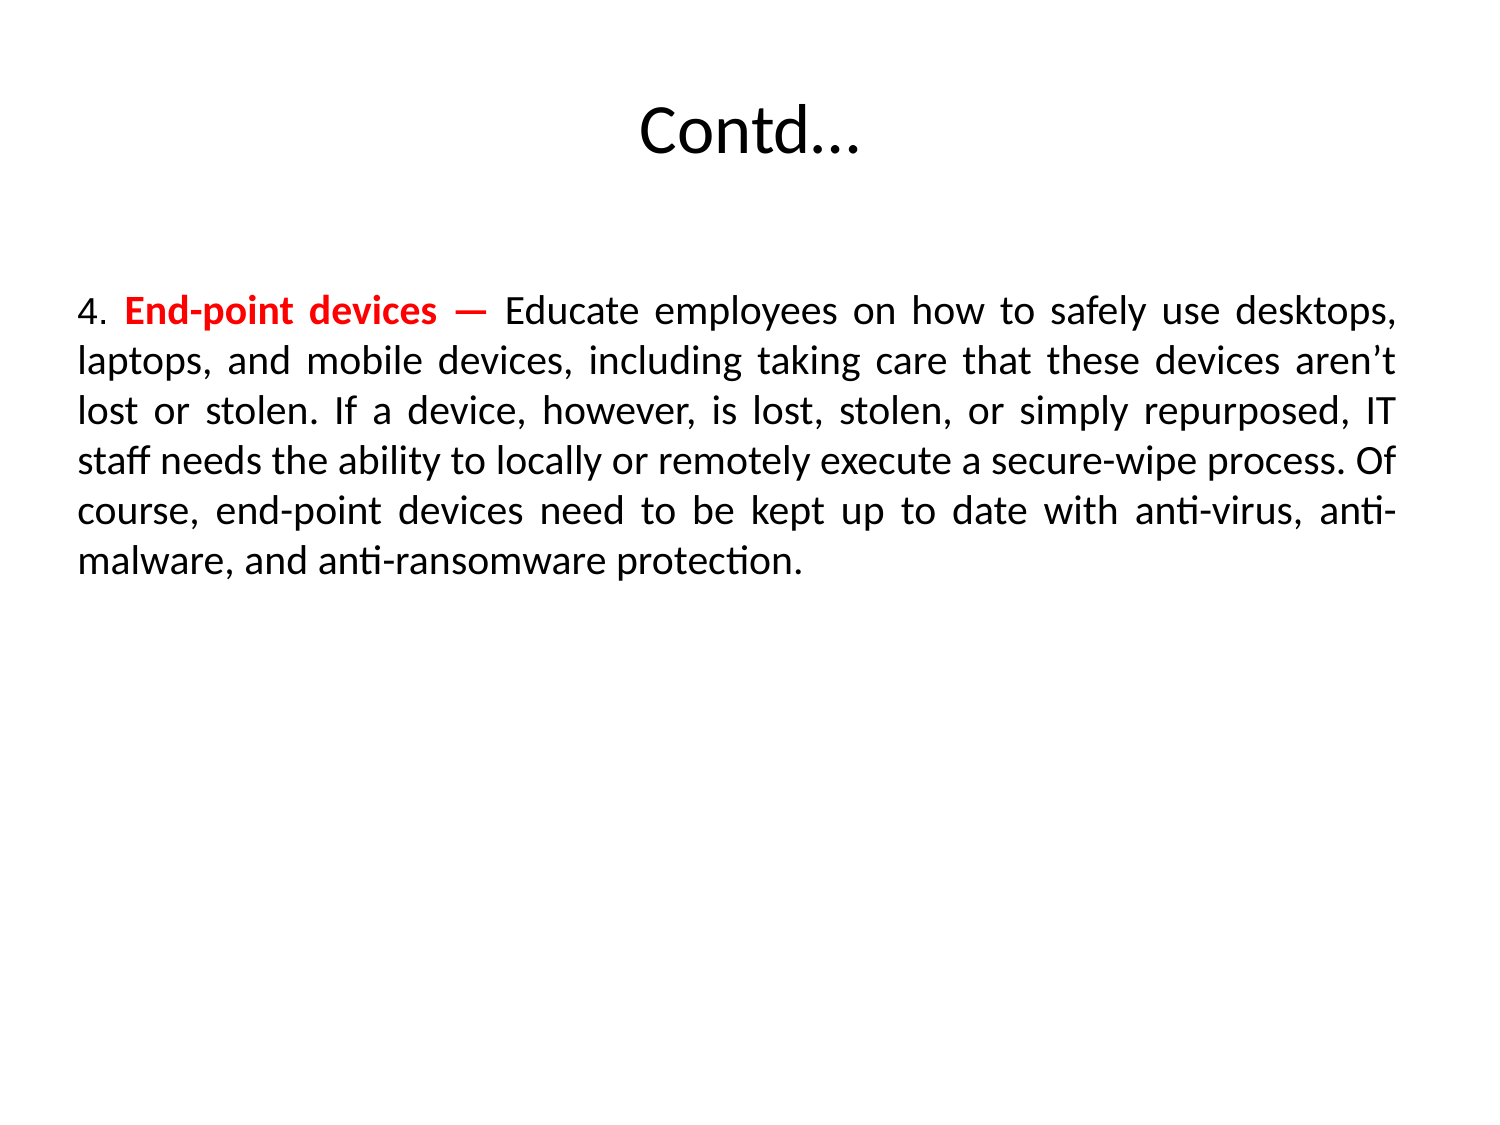

# Contd…
4. End-point devices — Educate employees on how to safely use desktops, laptops, and mobile devices, including taking care that these devices aren’t lost or stolen. If a device, however, is lost, stolen, or simply repurposed, IT staff needs the ability to locally or remotely execute a secure-wipe process. Of course, end-point devices need to be kept up to date with anti-virus, anti-malware, and anti-ransomware protection.